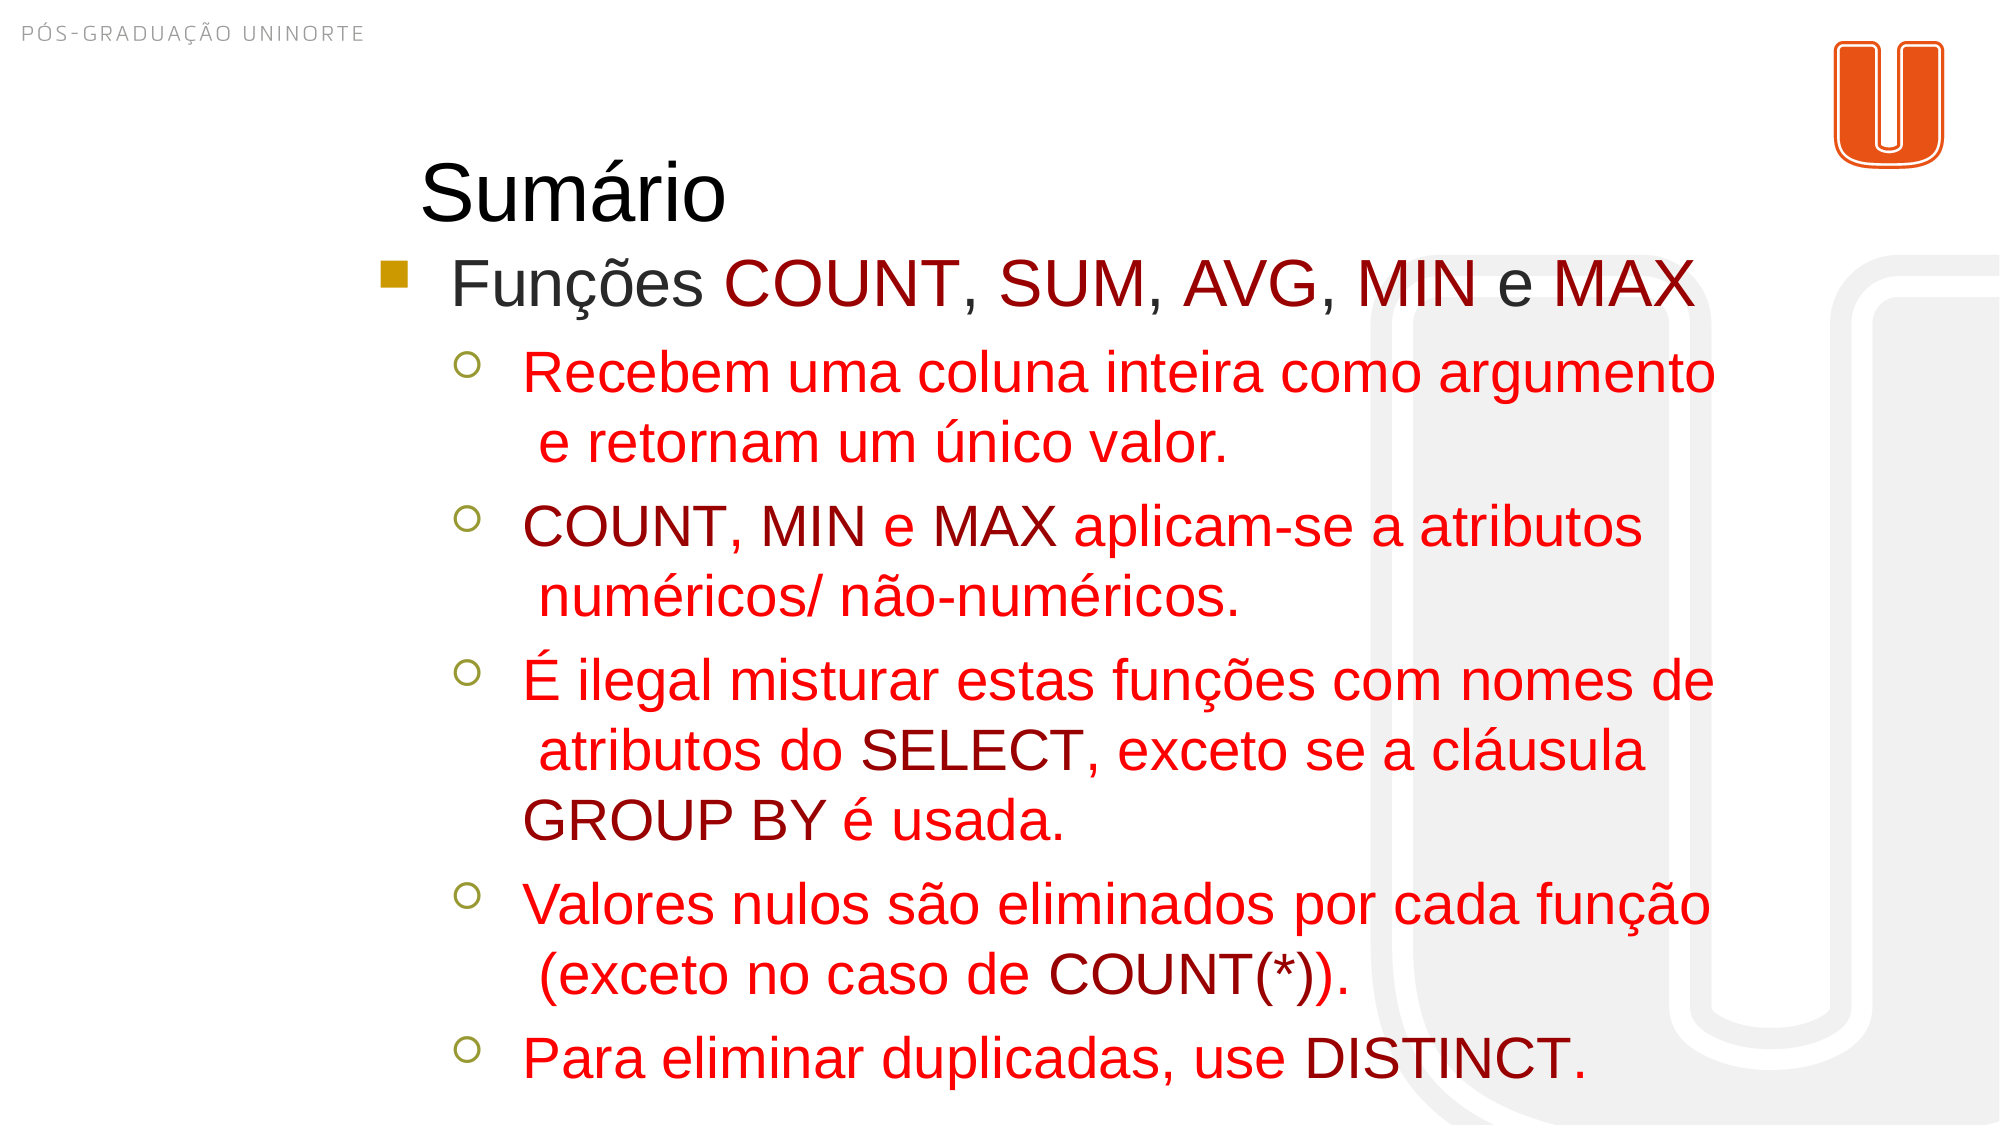

# Sumário
Funções COUNT, SUM, AVG, MIN e MAX
Recebem uma coluna inteira como argumento  e retornam um único valor.
COUNT, MIN e MAX aplicam-se a atributos  numéricos/ não-numéricos.
É ilegal misturar estas funções com nomes de  atributos do SELECT, exceto se a cláusula  GROUP BY é usada.
Valores nulos são eliminados por cada função  (exceto no caso de COUNT(*)).
Para eliminar duplicadas, use DISTINCT.